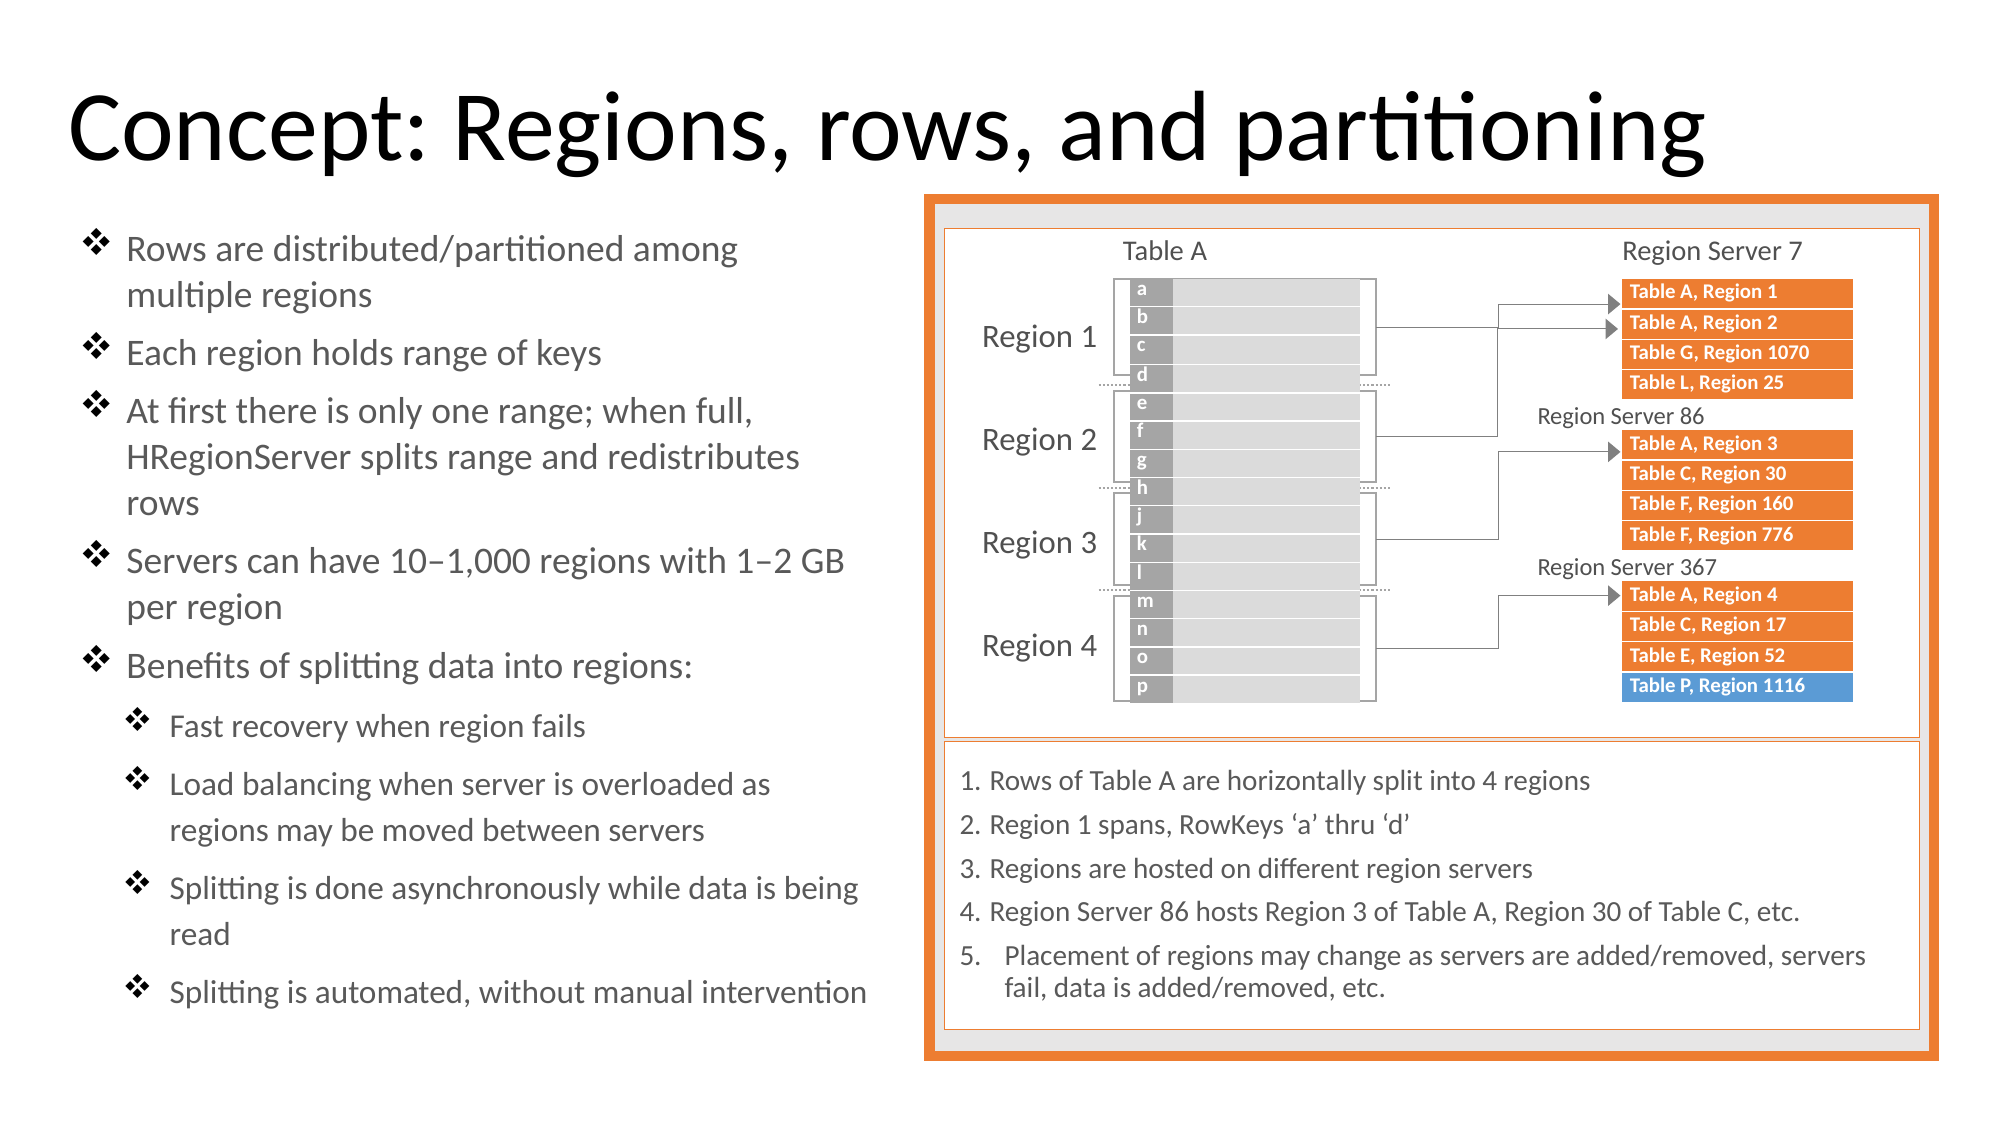

Concept: Regions, rows, and partitioning
Rows are distributed/partitioned among multiple regions
Each region holds range of keys
At first there is only one range; when full, HRegionServer splits range and redistributes rows
Servers can have 10–1,000 regions with 1–2 GB per region
Benefits of splitting data into regions:
Fast recovery when region fails
Load balancing when server is overloaded as regions may be moved between servers
Splitting is done asynchronously while data is being read
Splitting is automated, without manual intervention

Table A
Region Server 7
| a |  |
| --- | --- |
| b |  |
| c |  |
| d |  |
| e |  |
| f |  |
| g |  |
| h |  |
| j |  |
| k |  |
| l |  |
| m |  |
| n |  |
| o |  |
| p |  |
| Table A, Region 1 |
| --- |
| Table A, Region 2 |
| Table G, Region 1070 |
| Table L, Region 25 |

Region 1

Region Server 86
Region 2
| Table A, Region 3 |
| --- |
| Table C, Region 30 |
| Table F, Region 160 |
| Table F, Region 776 |

Region 3
Region Server 367
| Table A, Region 4 |
| --- |
| Table C, Region 17 |
| Table E, Region 52 |
| Table P, Region 1116 |

Region 4
Rows of Table A are horizontally split into 4 regions
Region 1 spans, RowKeys ‘a’ thru ‘d’
Regions are hosted on different region servers
Region Server 86 hosts Region 3 of Table A, Region 30 of Table C, etc.
Placement of regions may change as servers are added/removed, servers fail, data is added/removed, etc.